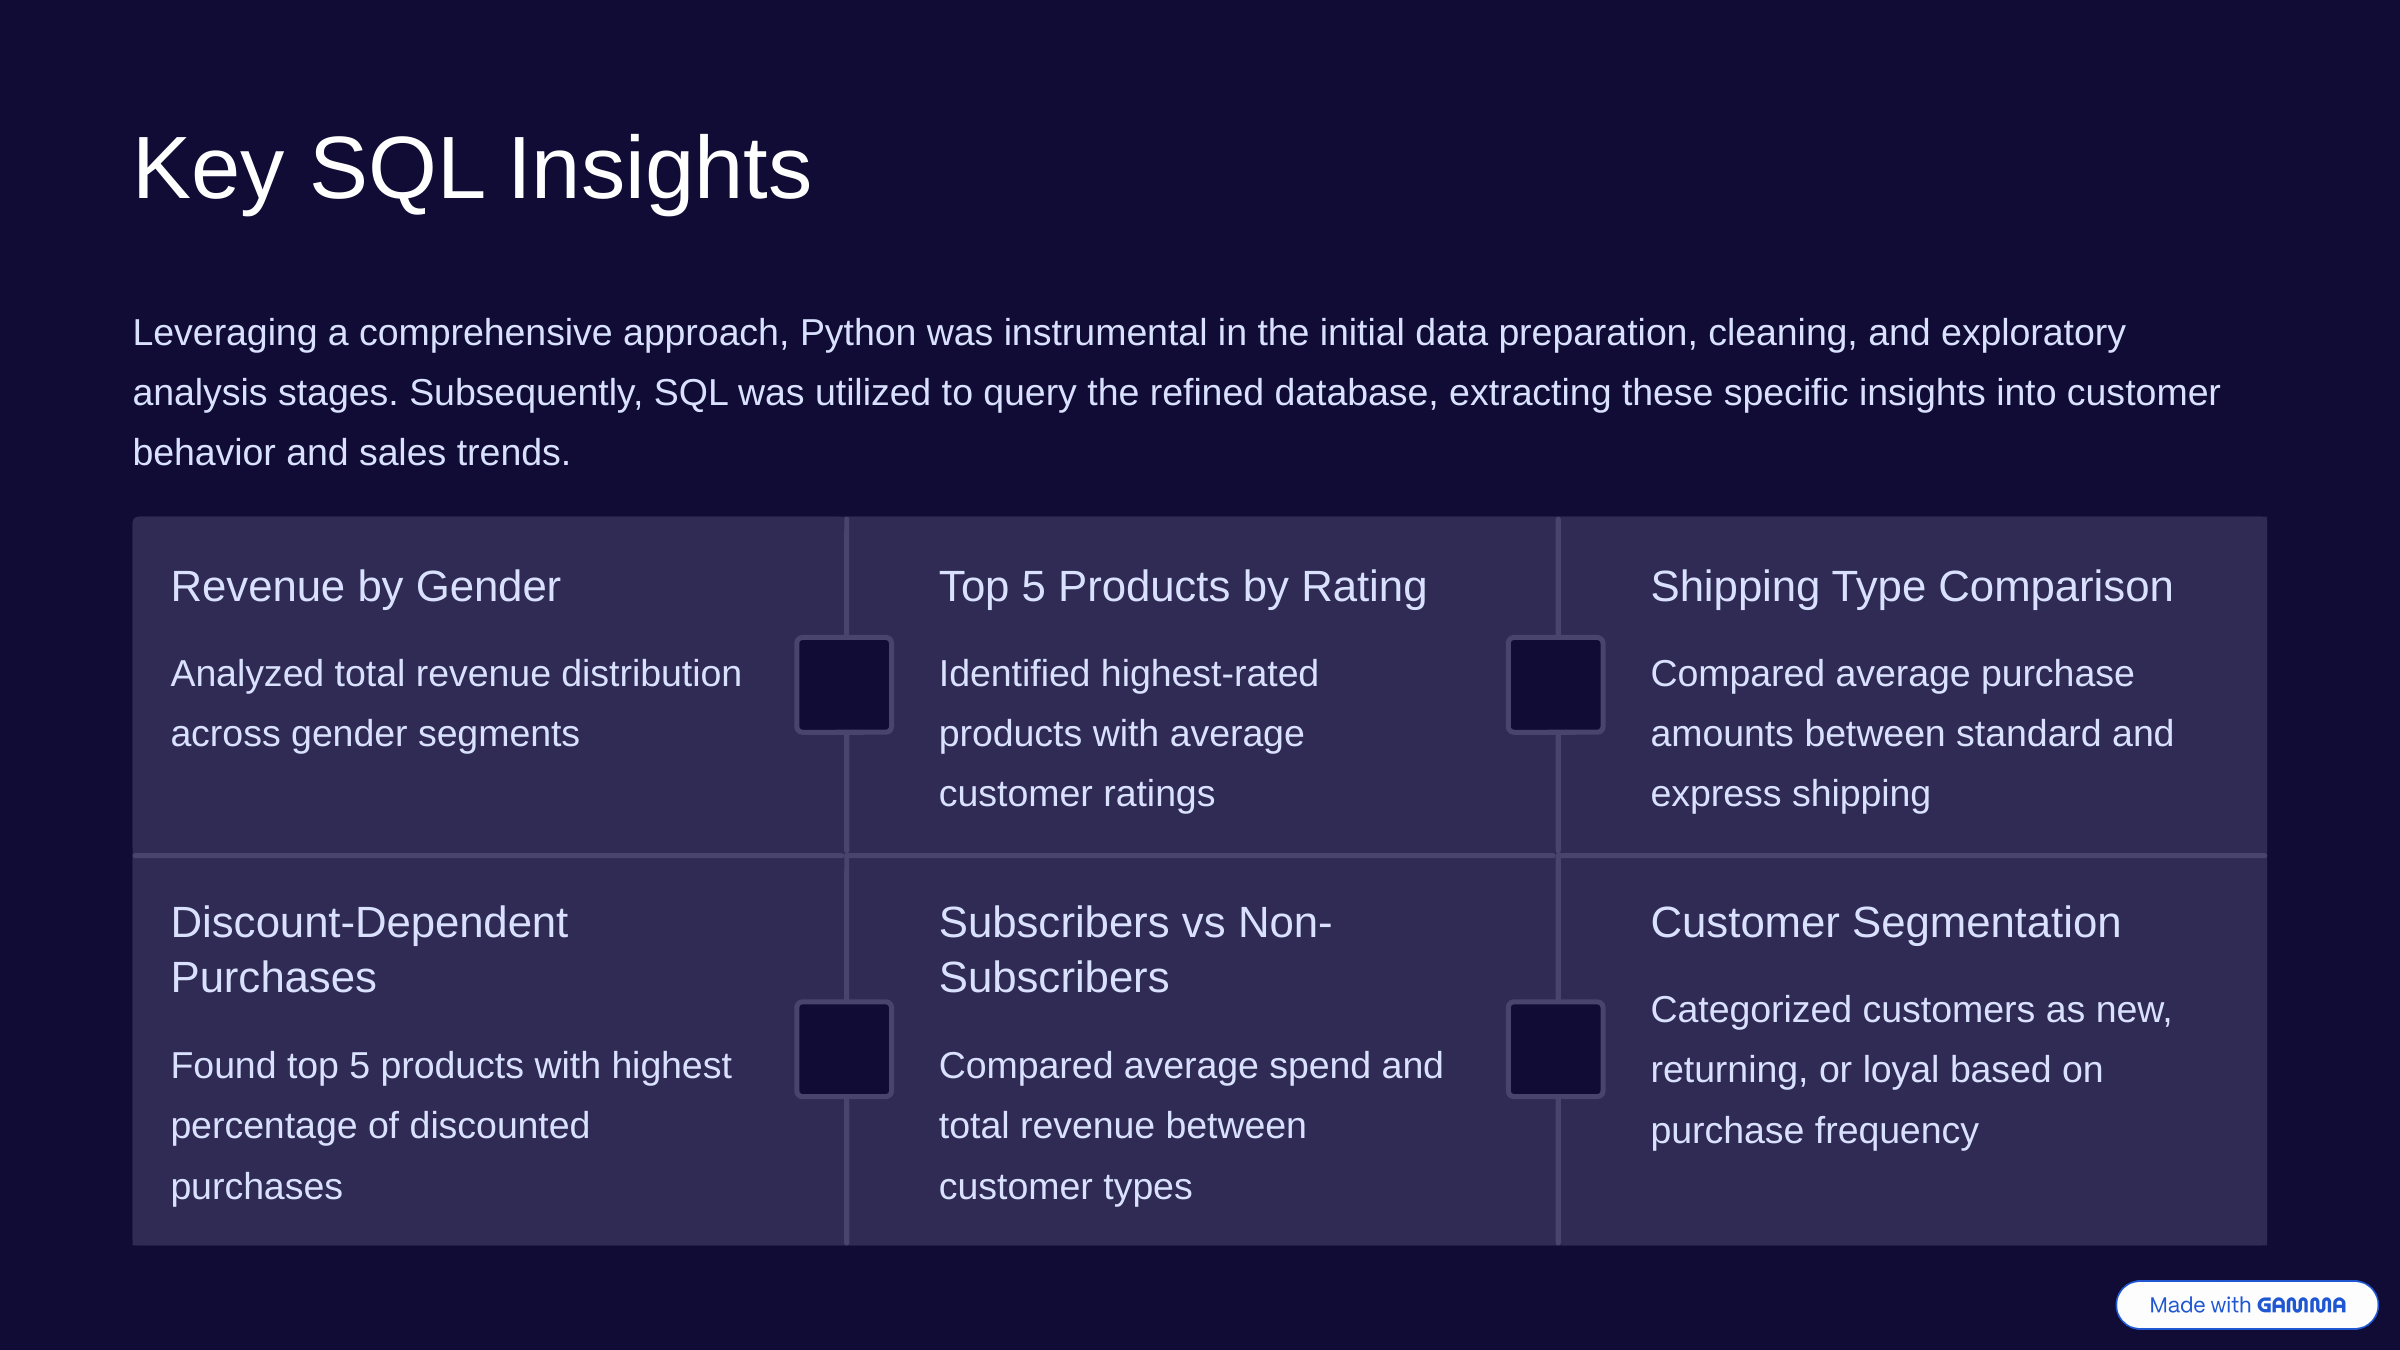

Key SQL Insights
Leveraging a comprehensive approach, Python was instrumental in the initial data preparation, cleaning, and exploratory analysis stages. Subsequently, SQL was utilized to query the refined database, extracting these specific insights into customer behavior and sales trends.

Revenue by Gender
Top 5 Products by Rating
Shipping Type Comparison
Analyzed total revenue distribution across gender segments
Identified highest-rated products with average customer ratings
Compared average purchase amounts between standard and express shipping

Discount-Dependent Purchases
Subscribers vs Non-Subscribers
Customer Segmentation
Categorized customers as new, returning, or loyal based on purchase frequency

Found top 5 products with highest percentage of discounted purchases
Compared average spend and total revenue between customer types